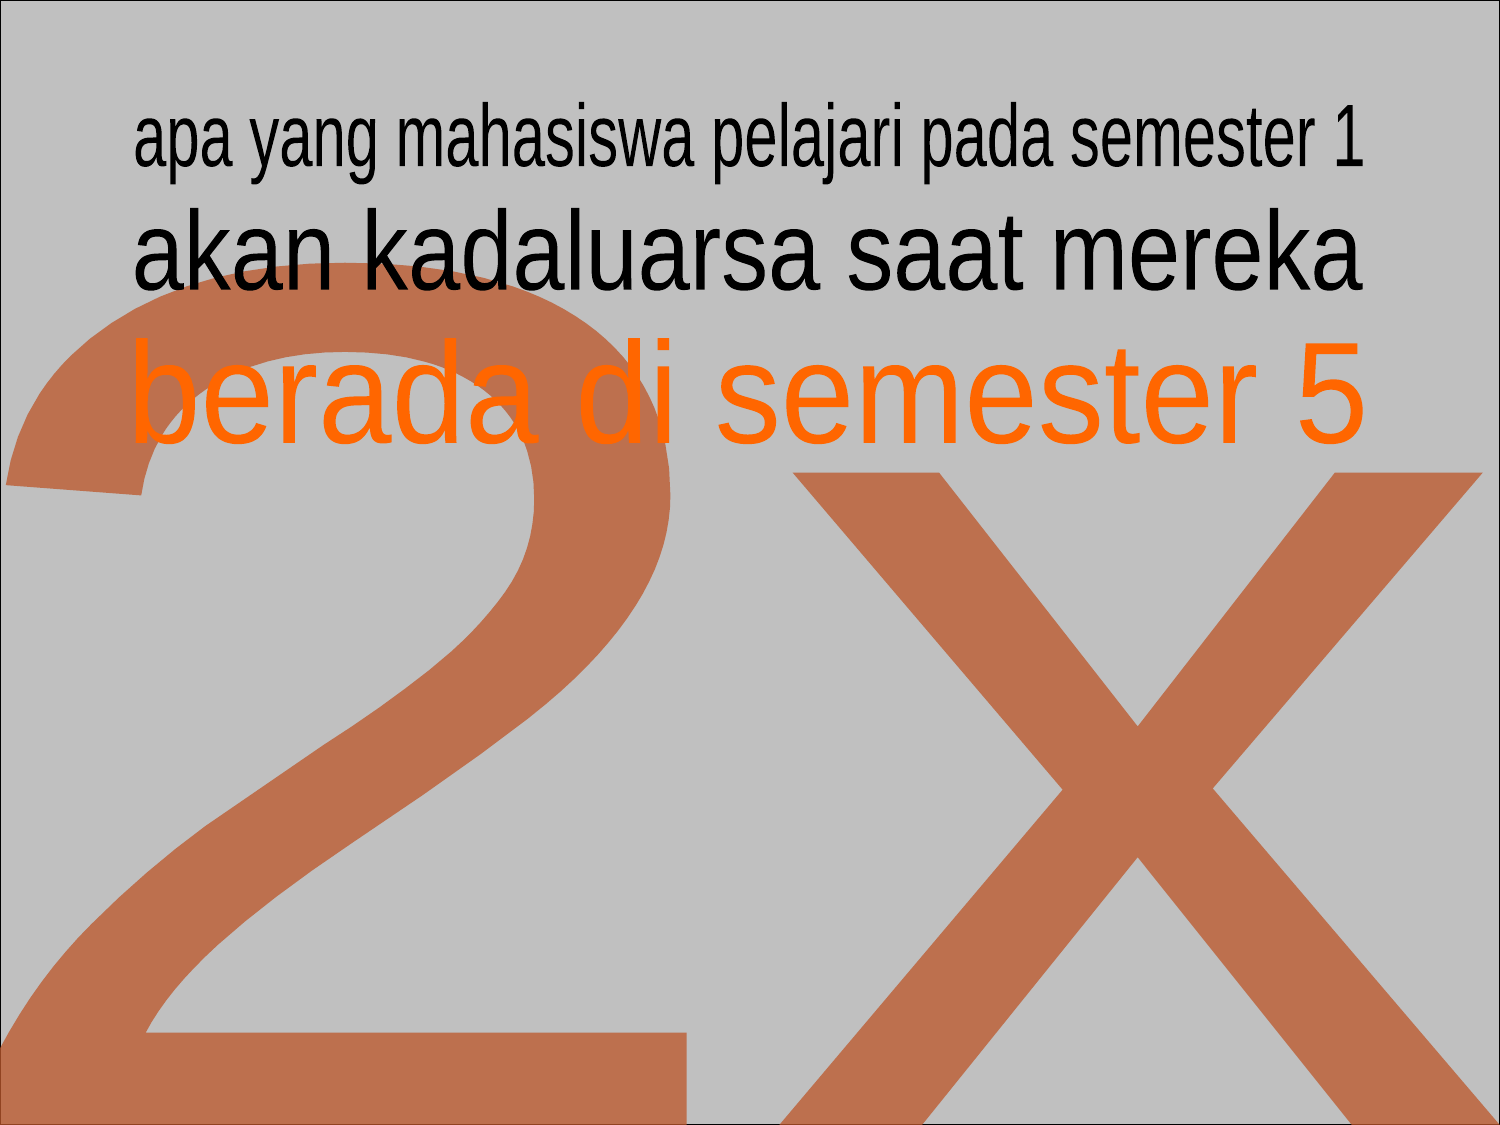

apa yang mahasiswa pelajari pada semester 1
akan kadaluarsa saat mereka
2x
berada di semester 5